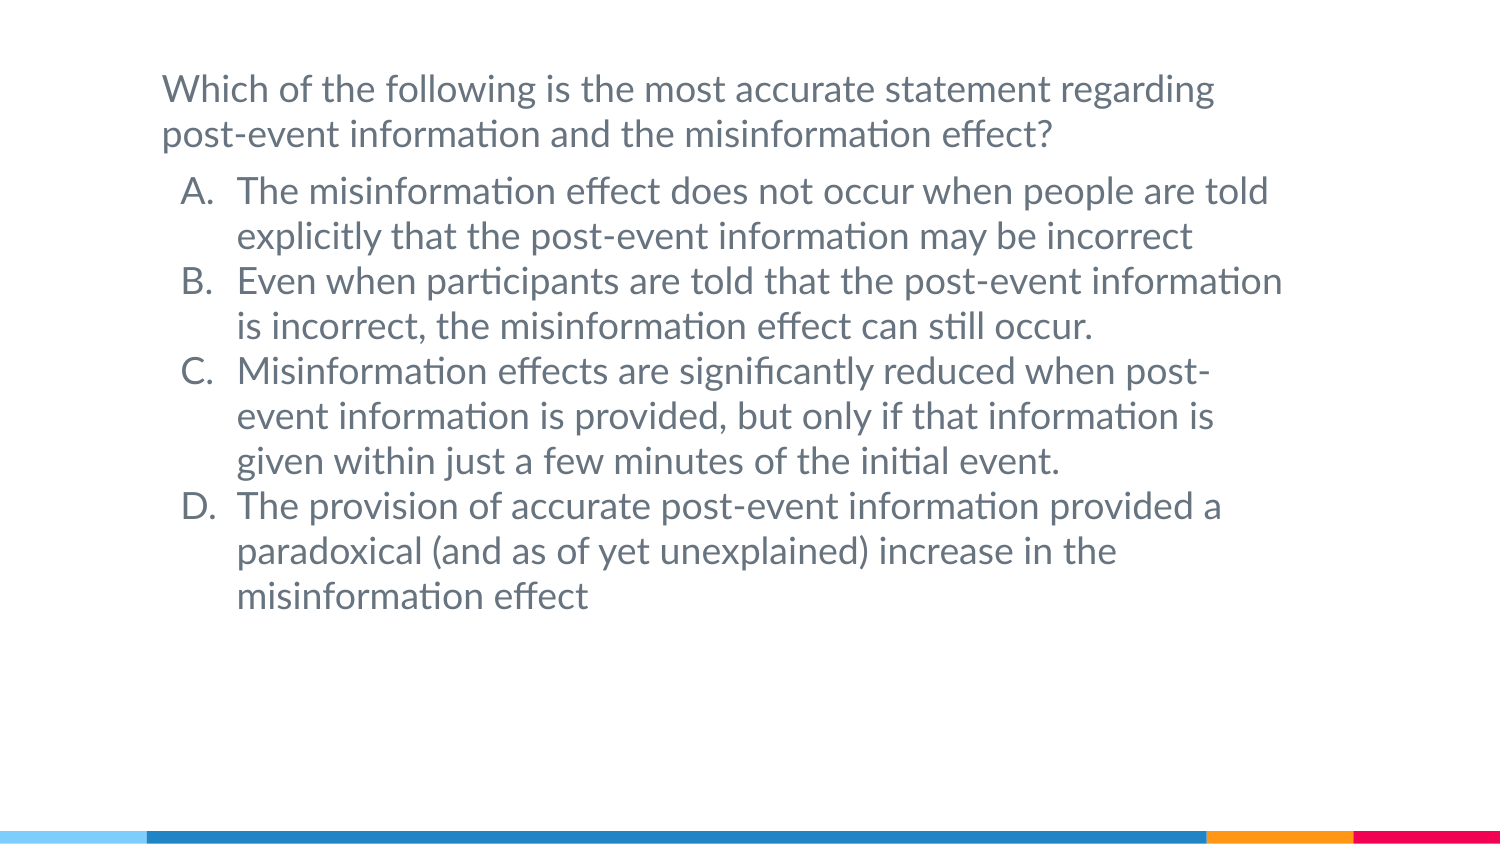

Which of the following is the most accurate statement regarding post-event information and the misinformation effect?
The misinformation effect does not occur when people are told explicitly that the post-event information may be incorrect
Even when participants are told that the post-event information is incorrect, the misinformation effect can still occur.
Misinformation effects are significantly reduced when post-event information is provided, but only if that information is given within just a few minutes of the initial event.
The provision of accurate post-event information provided a paradoxical (and as of yet unexplained) increase in the misinformation effect